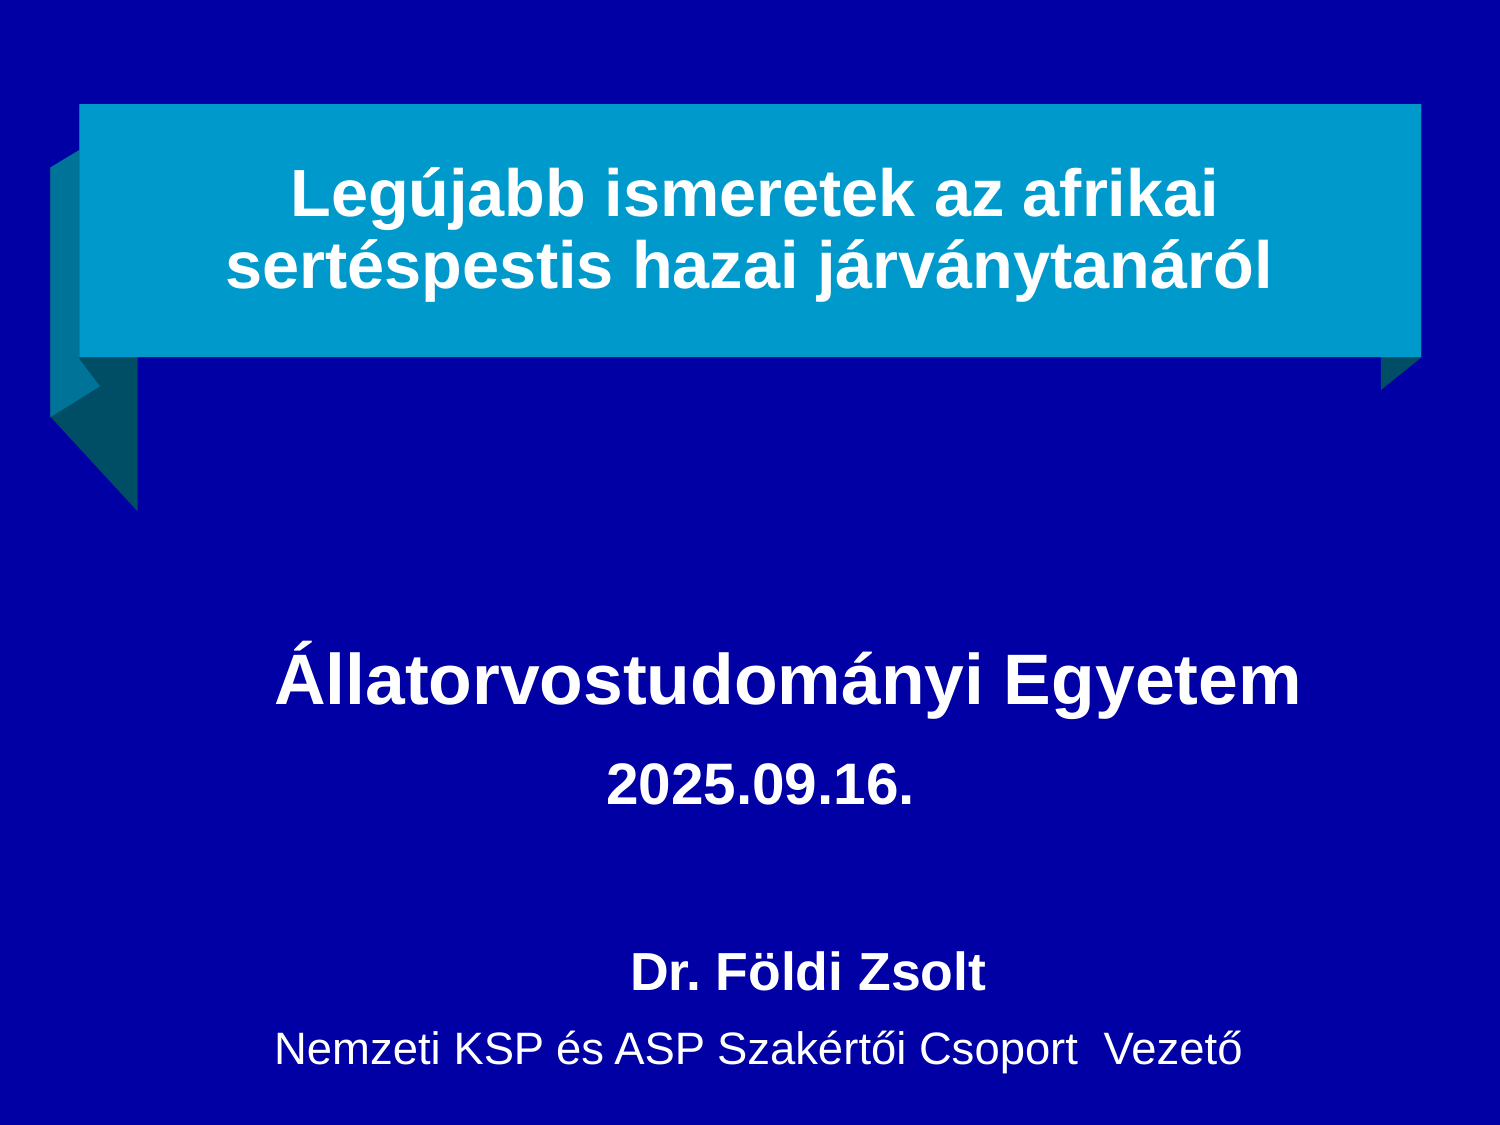

# Legújabb ismeretek az afrikai sertéspestis hazai járványtanáról

   Állatorvostudományi Egyetem
 2025.09.16.

     Dr. Földi Zsolt
Nemzeti KSP és ASP Szakértői Csoport  Vezető